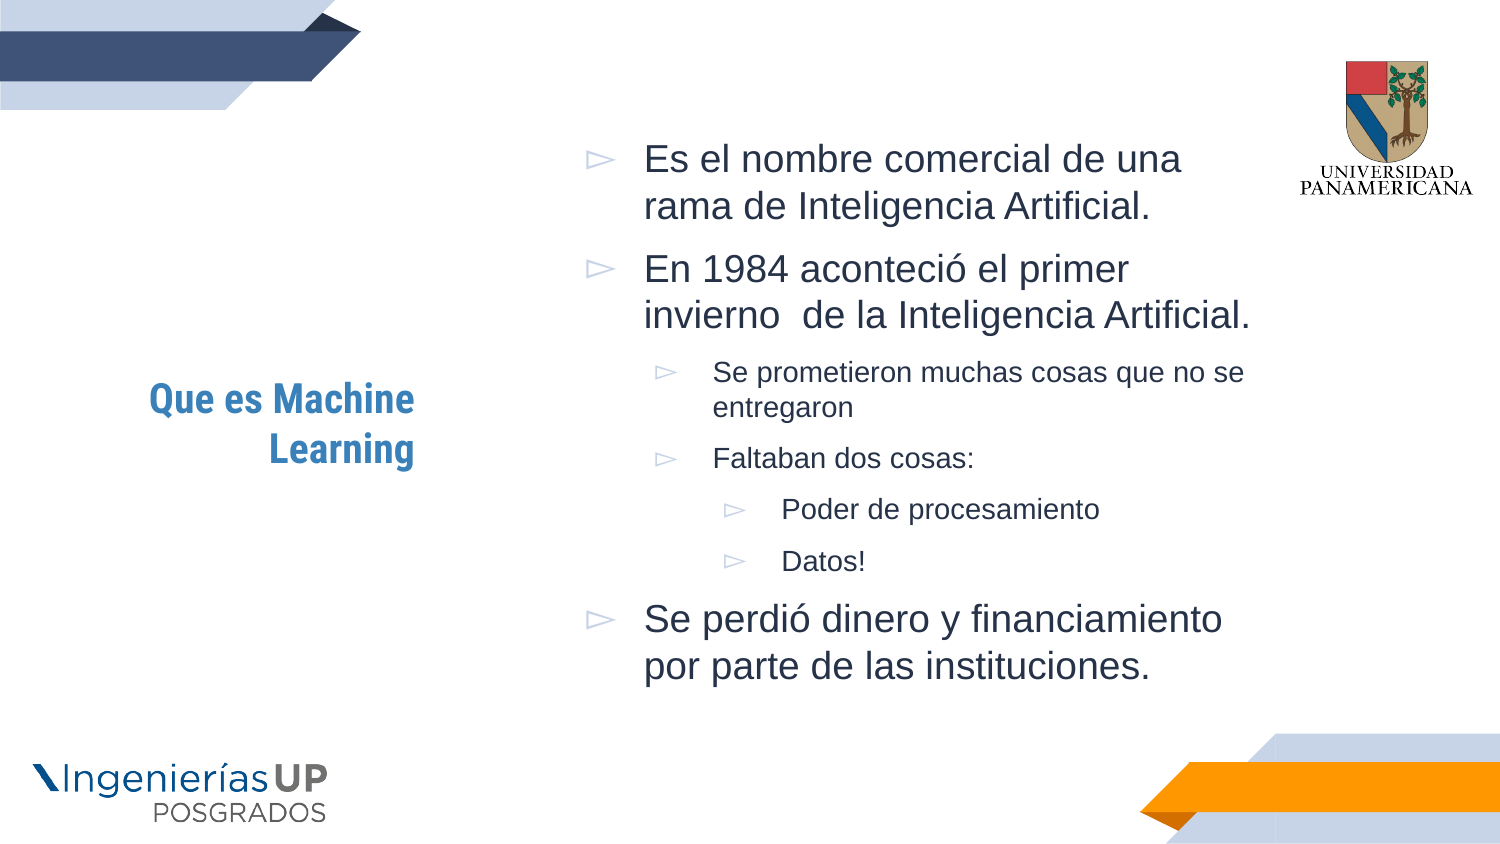

Es el nombre comercial de una rama de Inteligencia Artificial.
En 1984 aconteció el primer invierno  de la Inteligencia Artificial.
Se prometieron muchas cosas que no se entregaron
Faltaban dos cosas:
Poder de procesamiento
Datos!
Se perdió dinero y financiamiento por parte de las instituciones.

Que es Machine Learning